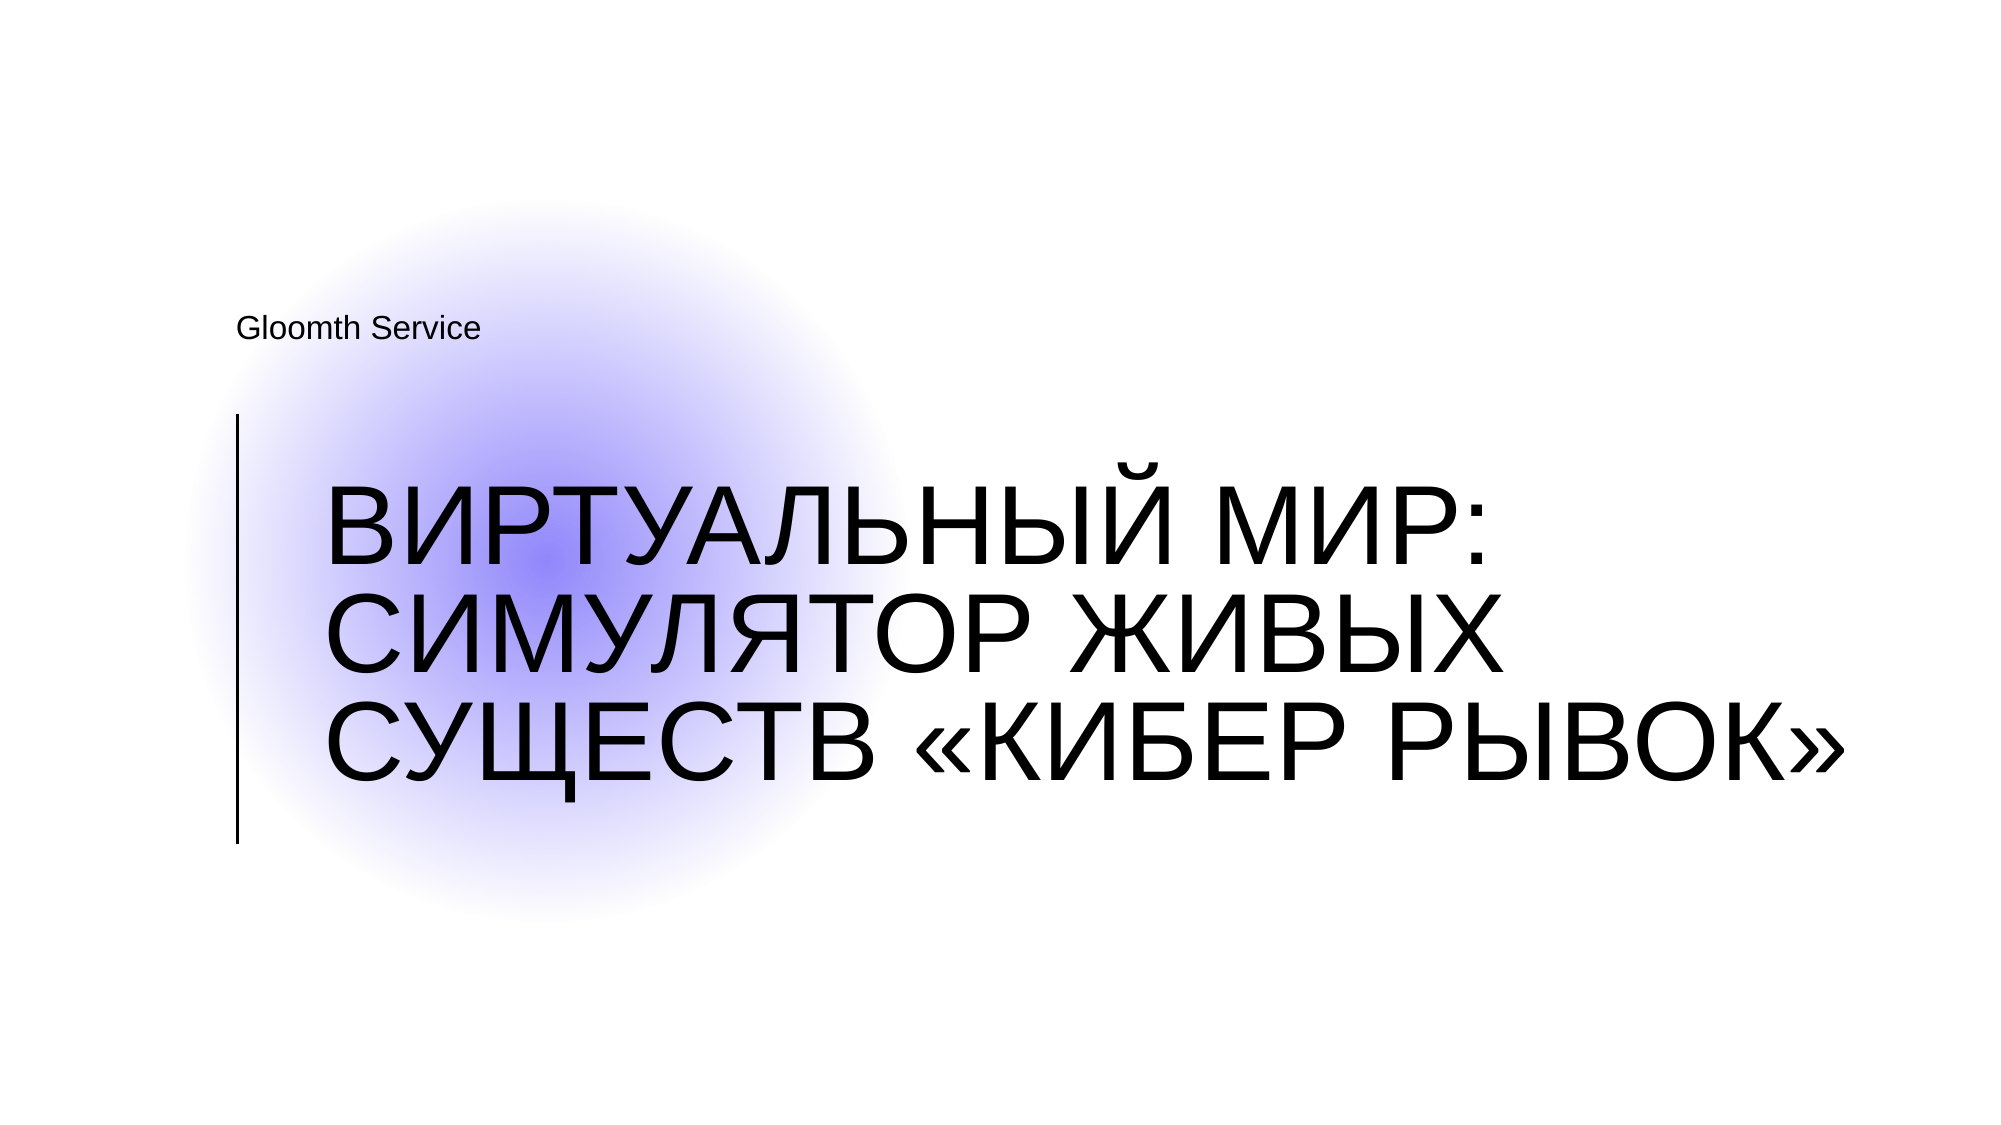

Gloomth Service
# Виртуальный мир: Симулятор живых существ «КИБЕР РЫВОК»